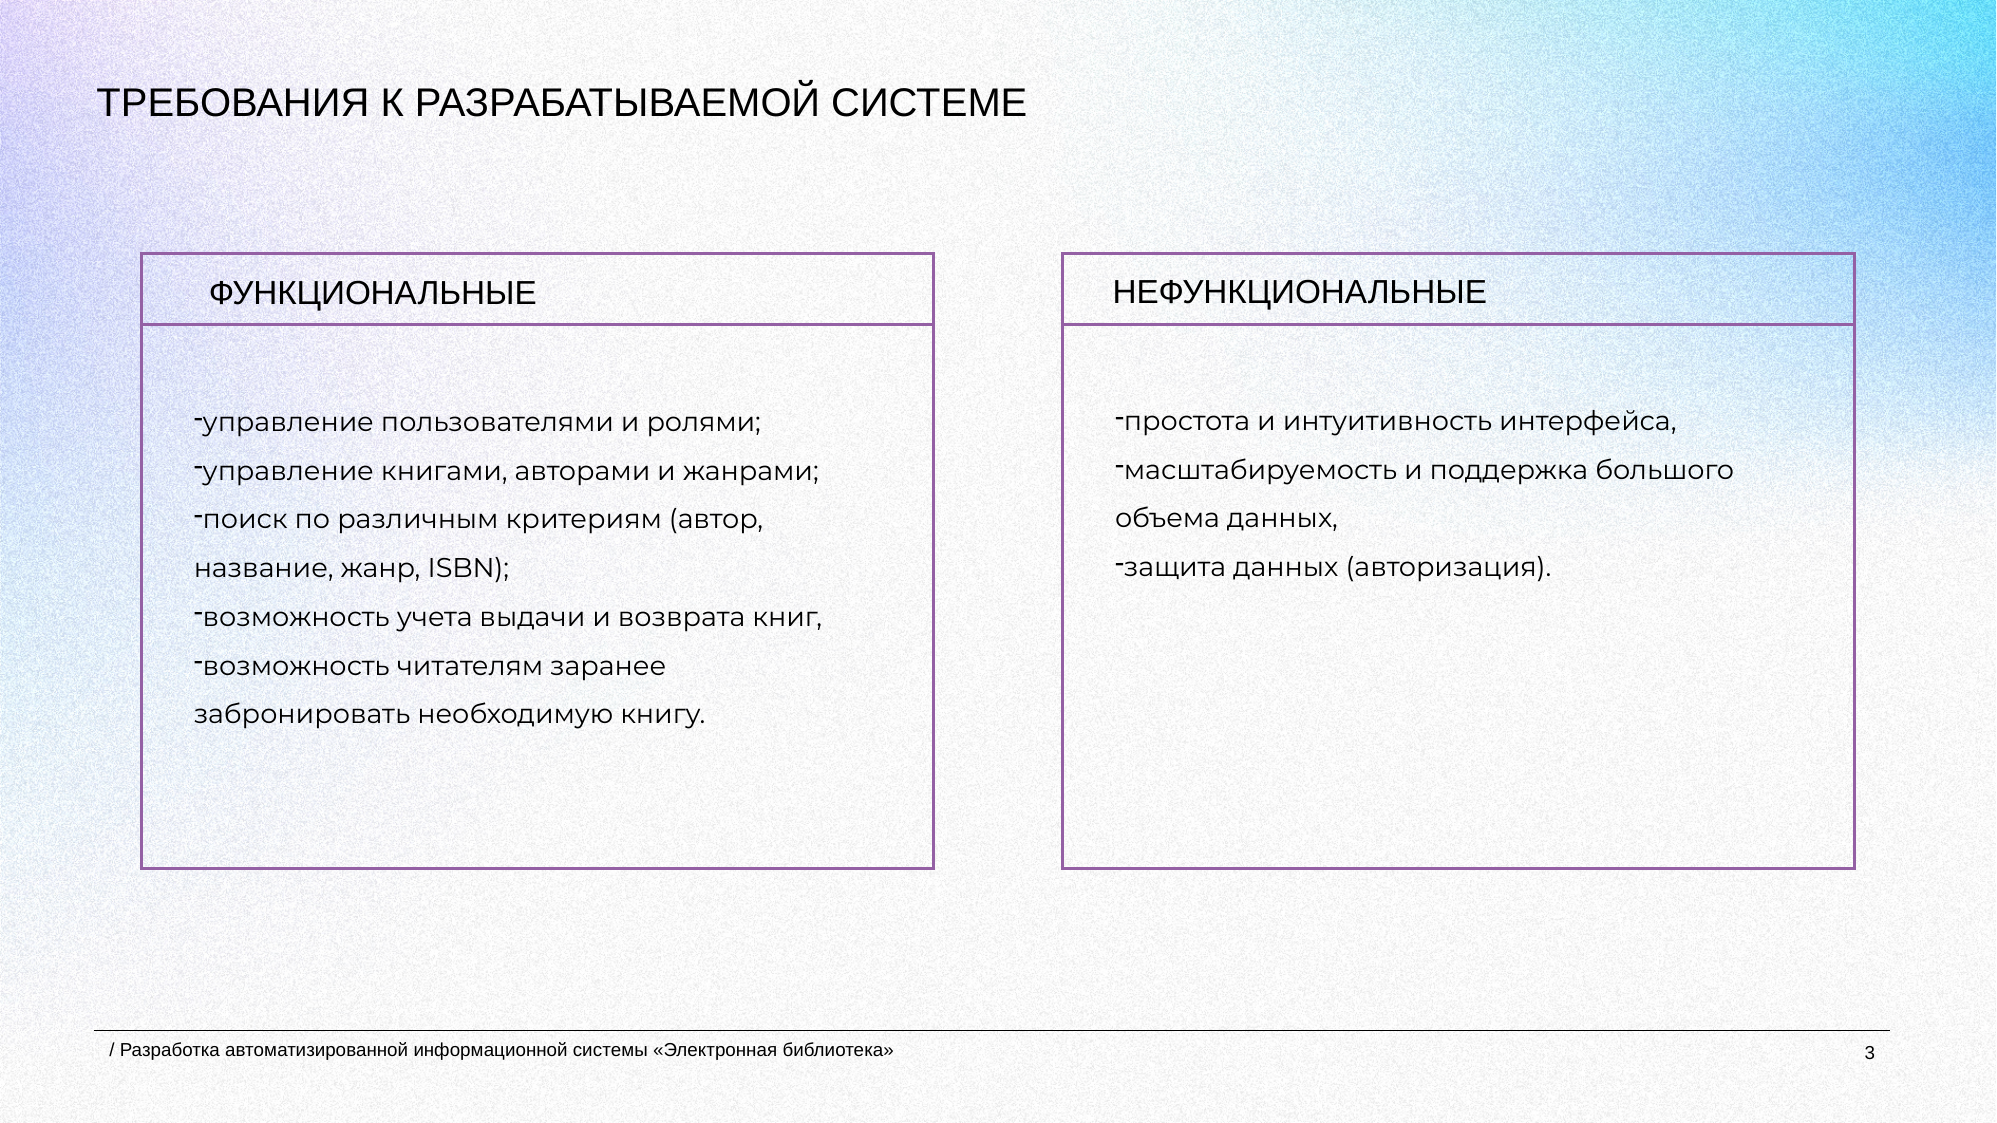

# ТРЕБОВАНИЯ К РАЗРАБАТЫВАЕМОЙ СИСТЕМЕ

ФУНКЦИОНАЛЬНЫЕ

управление пользователями и ролями;
управление книгами, авторами и жанрами;
поиск по различным критериям (автор, название, жанр, ISBN);
возможность учета выдачи и возврата книг,
возможность читателям заранее забронировать необходимую книгу.

НЕФУНКЦИОНАЛЬНЫЕ

простота и интуитивность интерфейса,
масштабируемость и поддержка большого объема данных,
защита данных (авторизация).
/ Разработка автоматизированной информационной системы «Электронная библиотека»
3